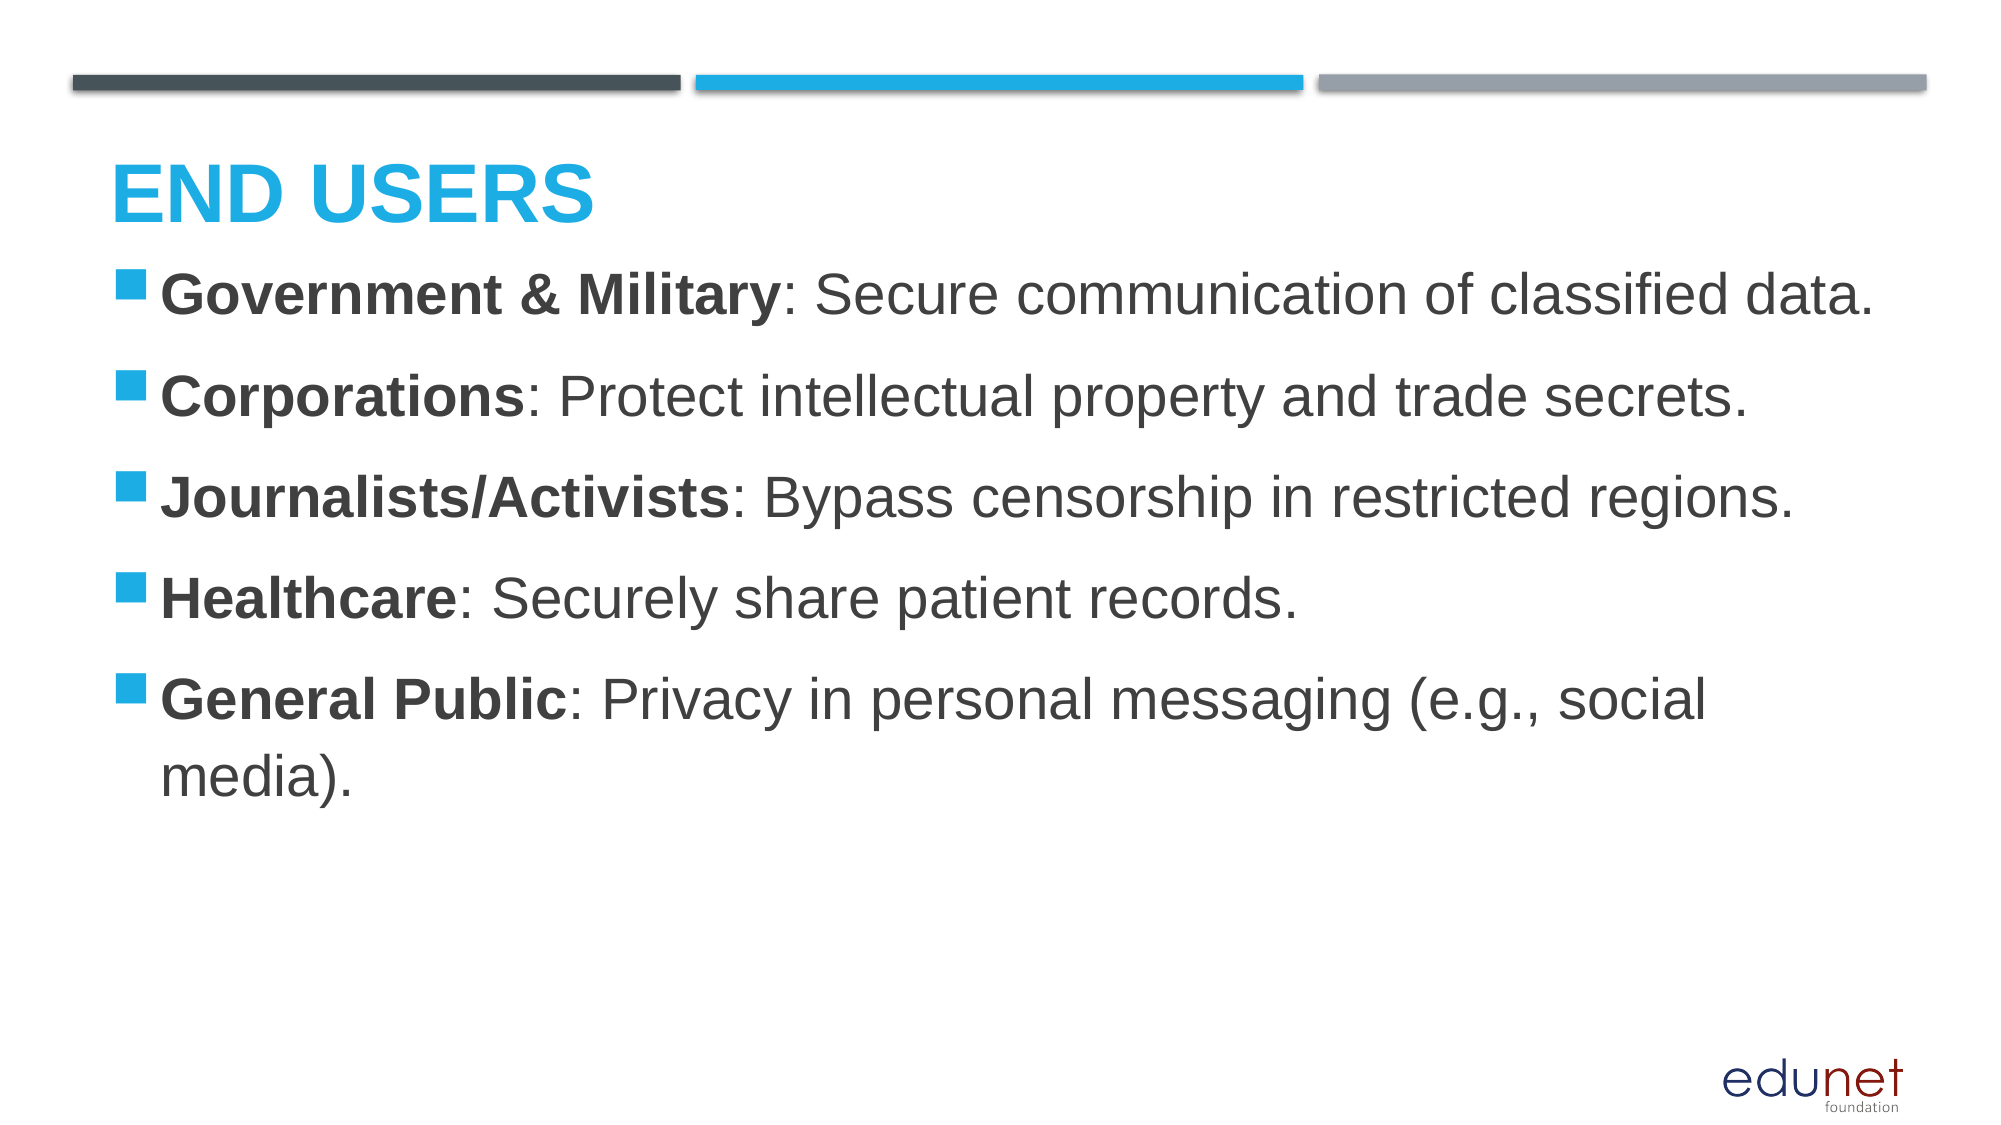

# End users
Government & Military: Secure communication of classified data.
Corporations: Protect intellectual property and trade secrets.
Journalists/Activists: Bypass censorship in restricted regions.
Healthcare: Securely share patient records.
General Public: Privacy in personal messaging (e.g., social media).